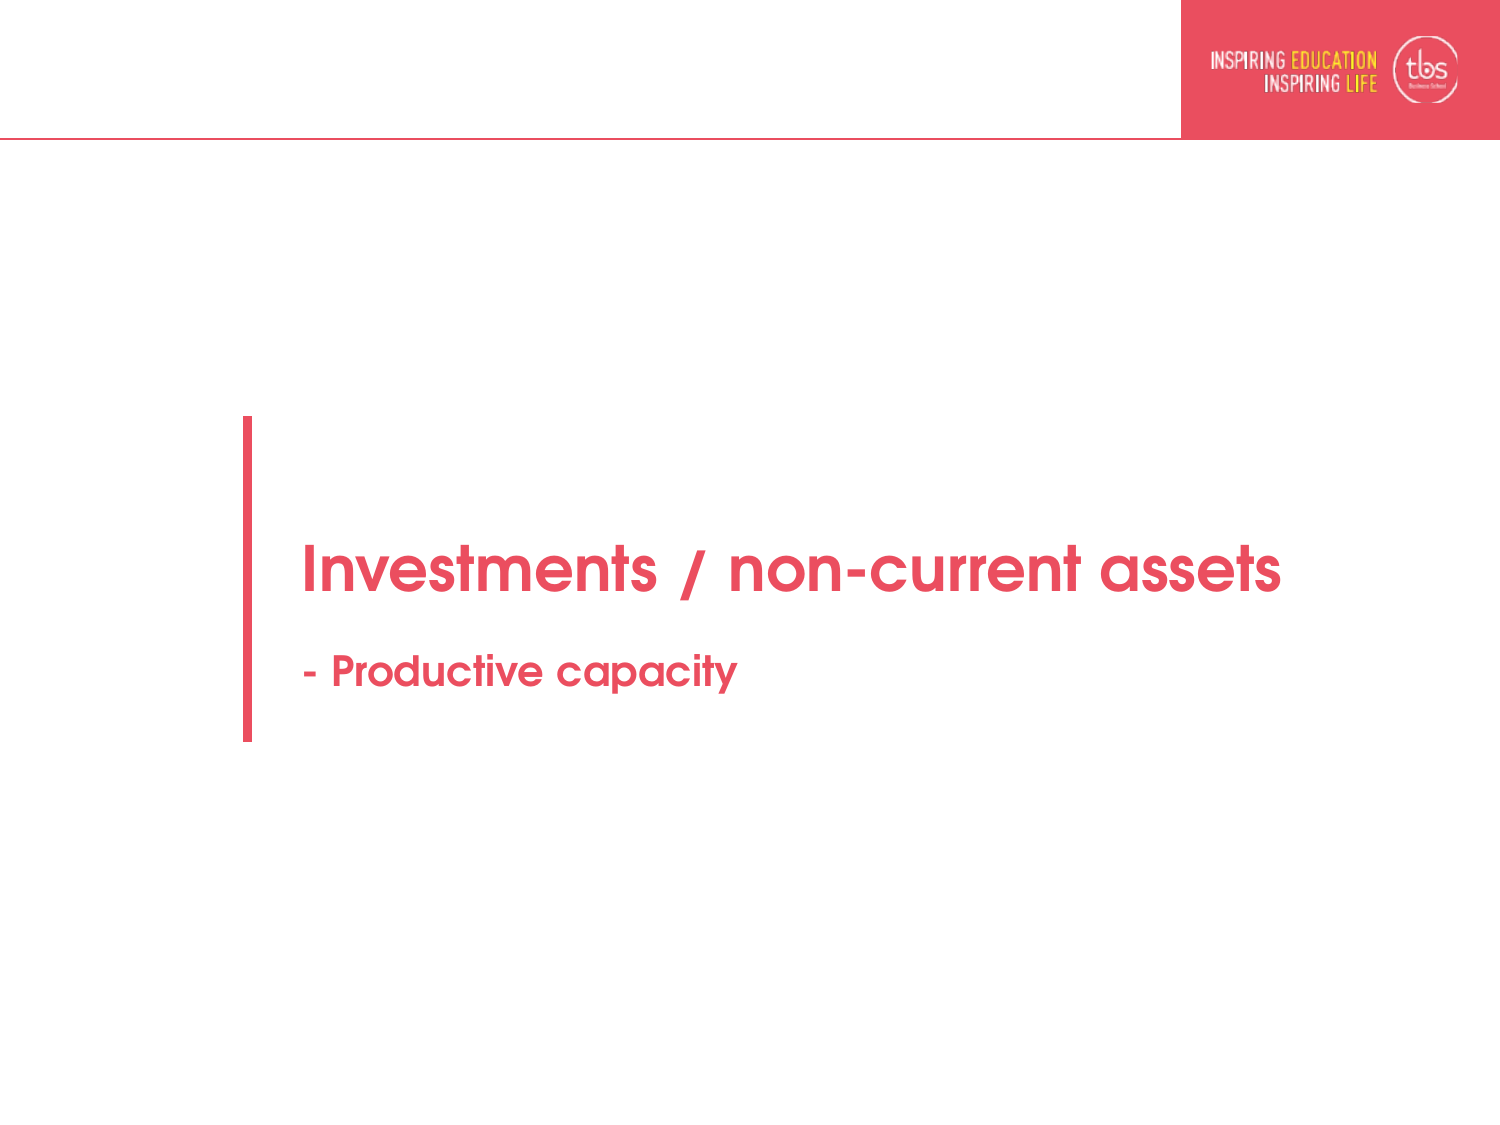

#
Investments / non-current assets
- Productive capacity